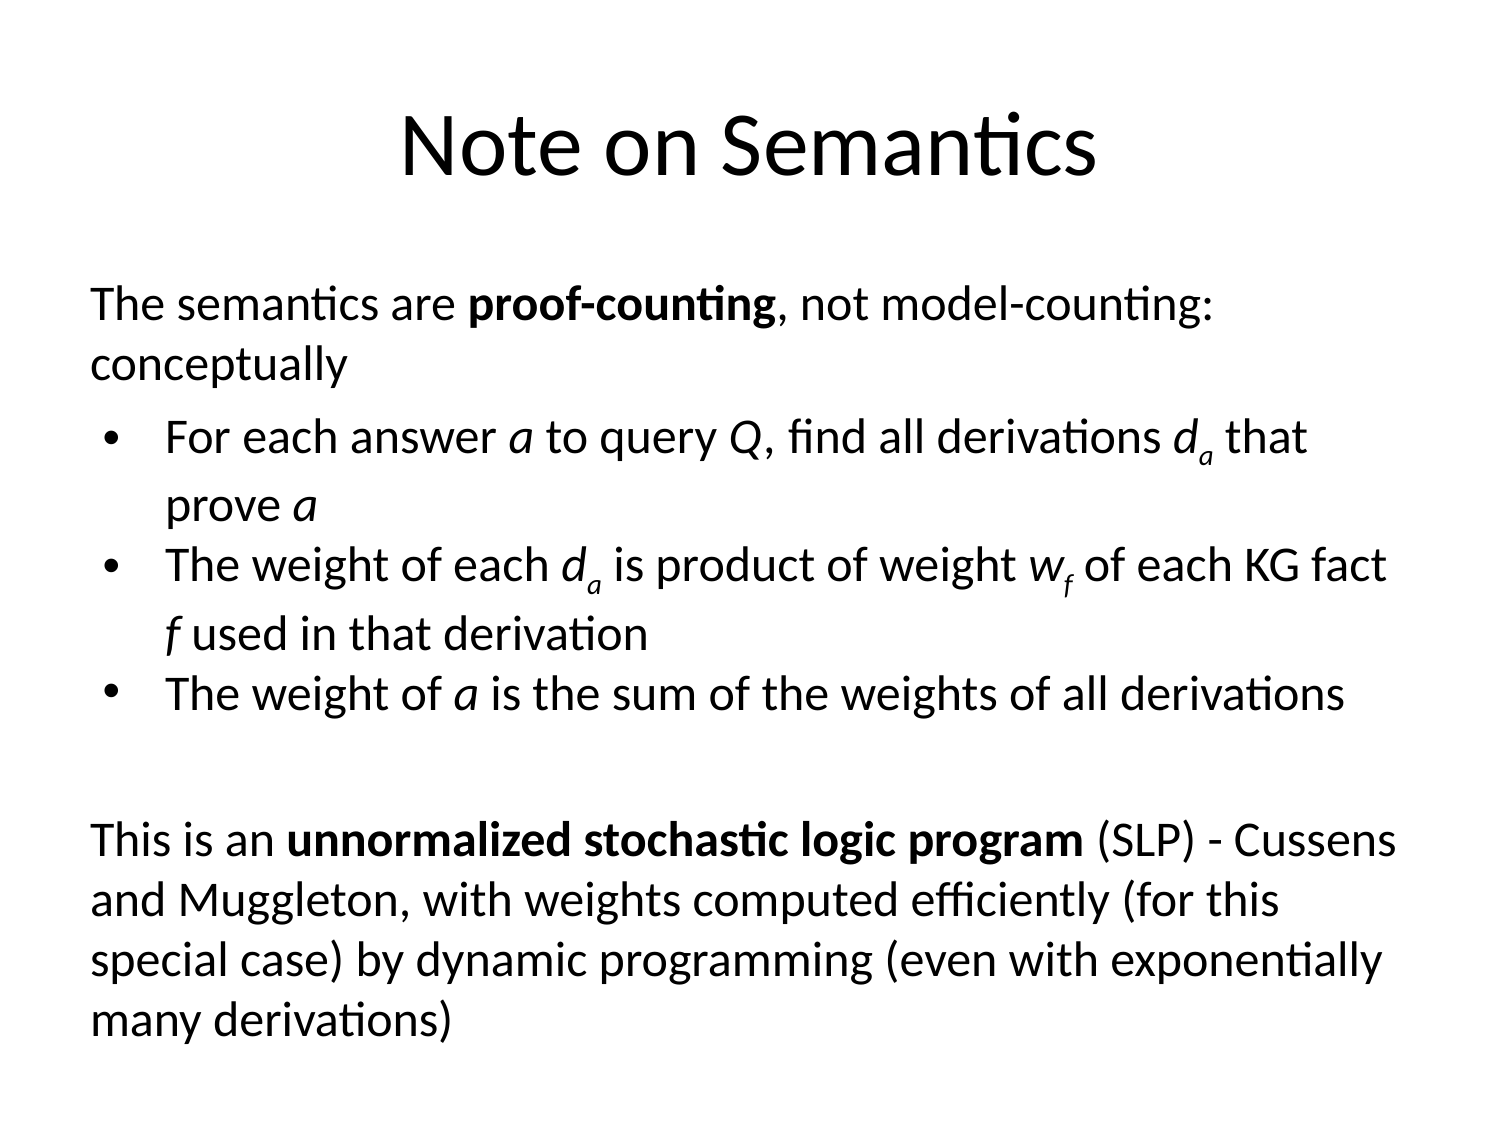

# Note on Semantics
The semantics are proof-counting, not model-counting: conceptually
For each answer a to query Q, find all derivations da that prove a
The weight of each da is product of weight wf of each KG fact f used in that derivation
The weight of a is the sum of the weights of all derivations

This is an unnormalized stochastic logic program (SLP) - Cussens and Muggleton, with weights computed efficiently (for this special case) by dynamic programming (even with exponentially many derivations)